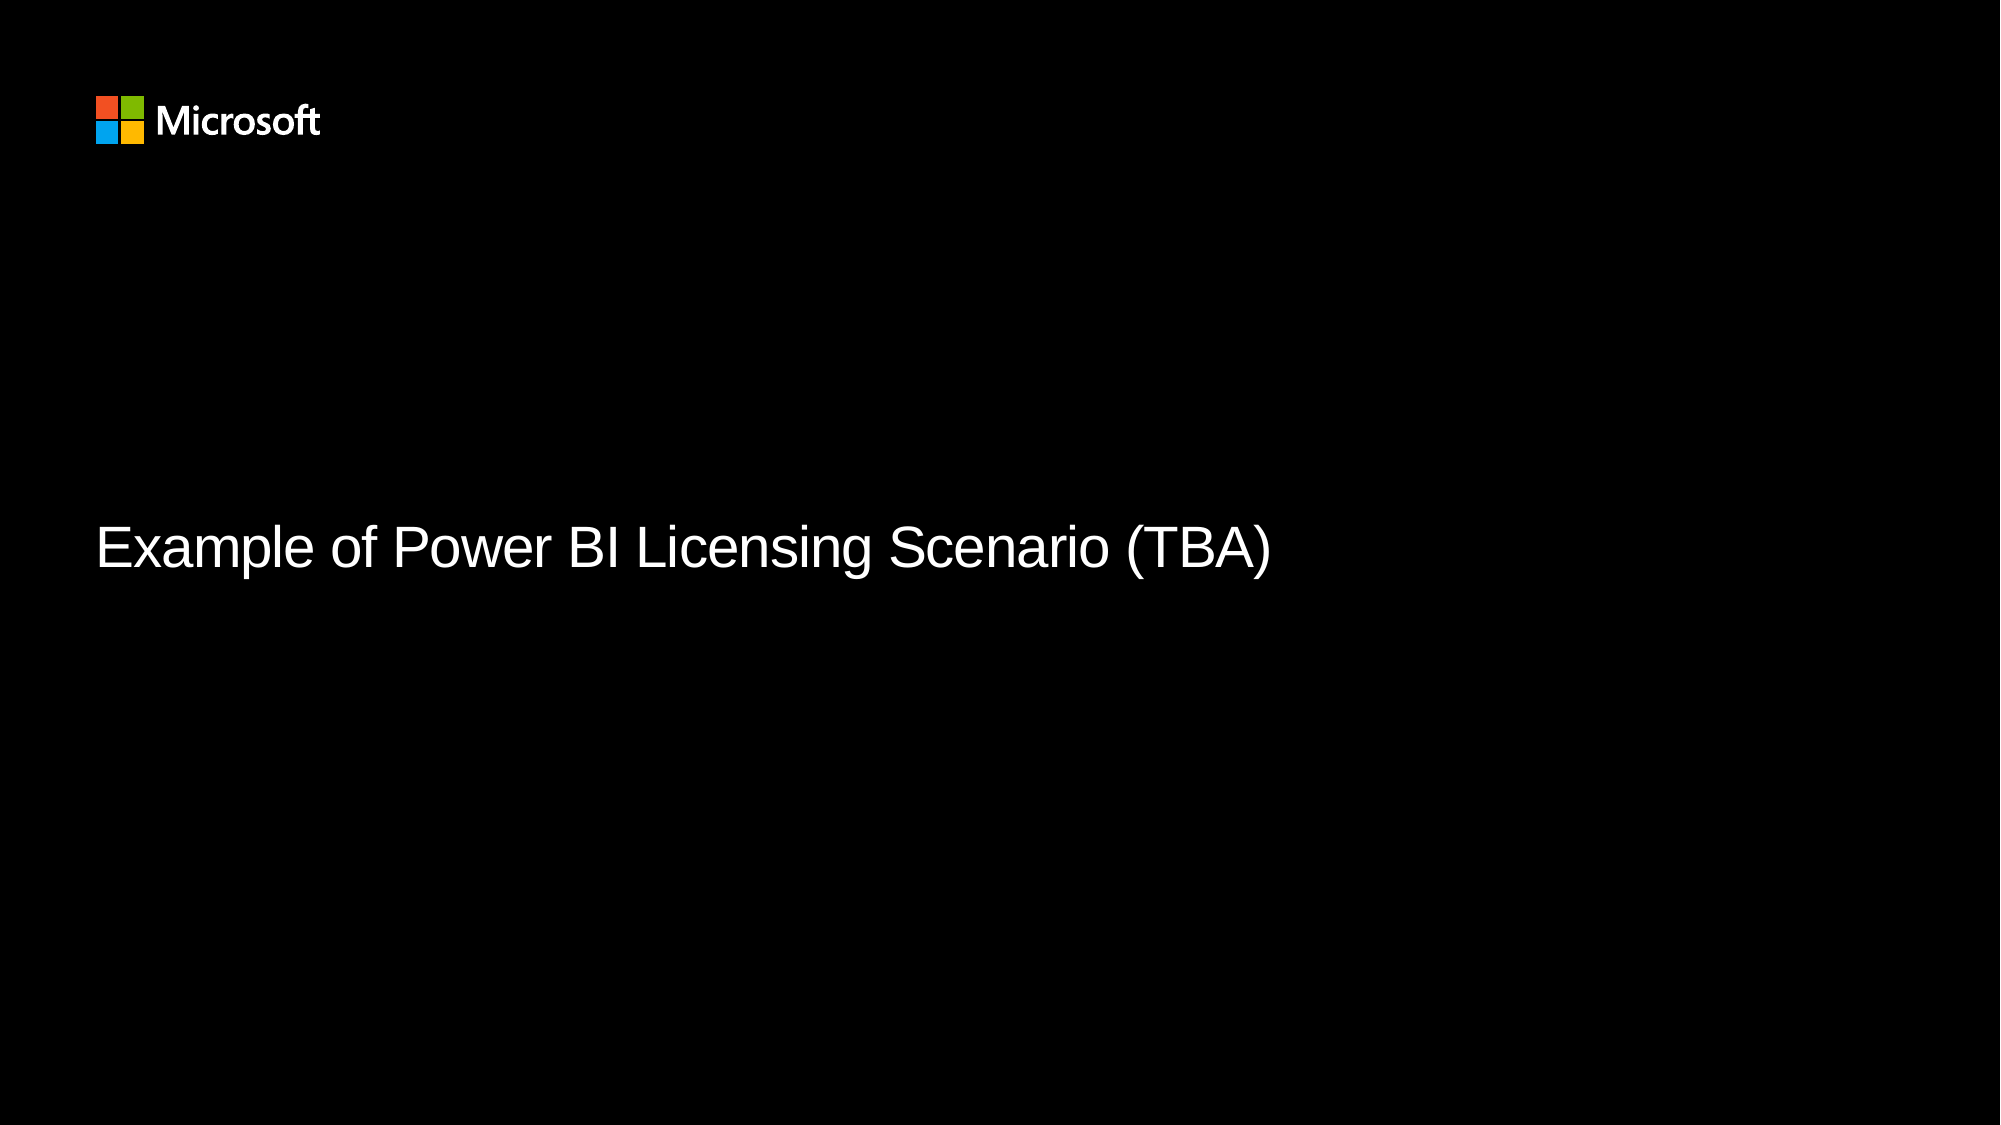

# Example of Power BI Licensing Scenario (TBA)